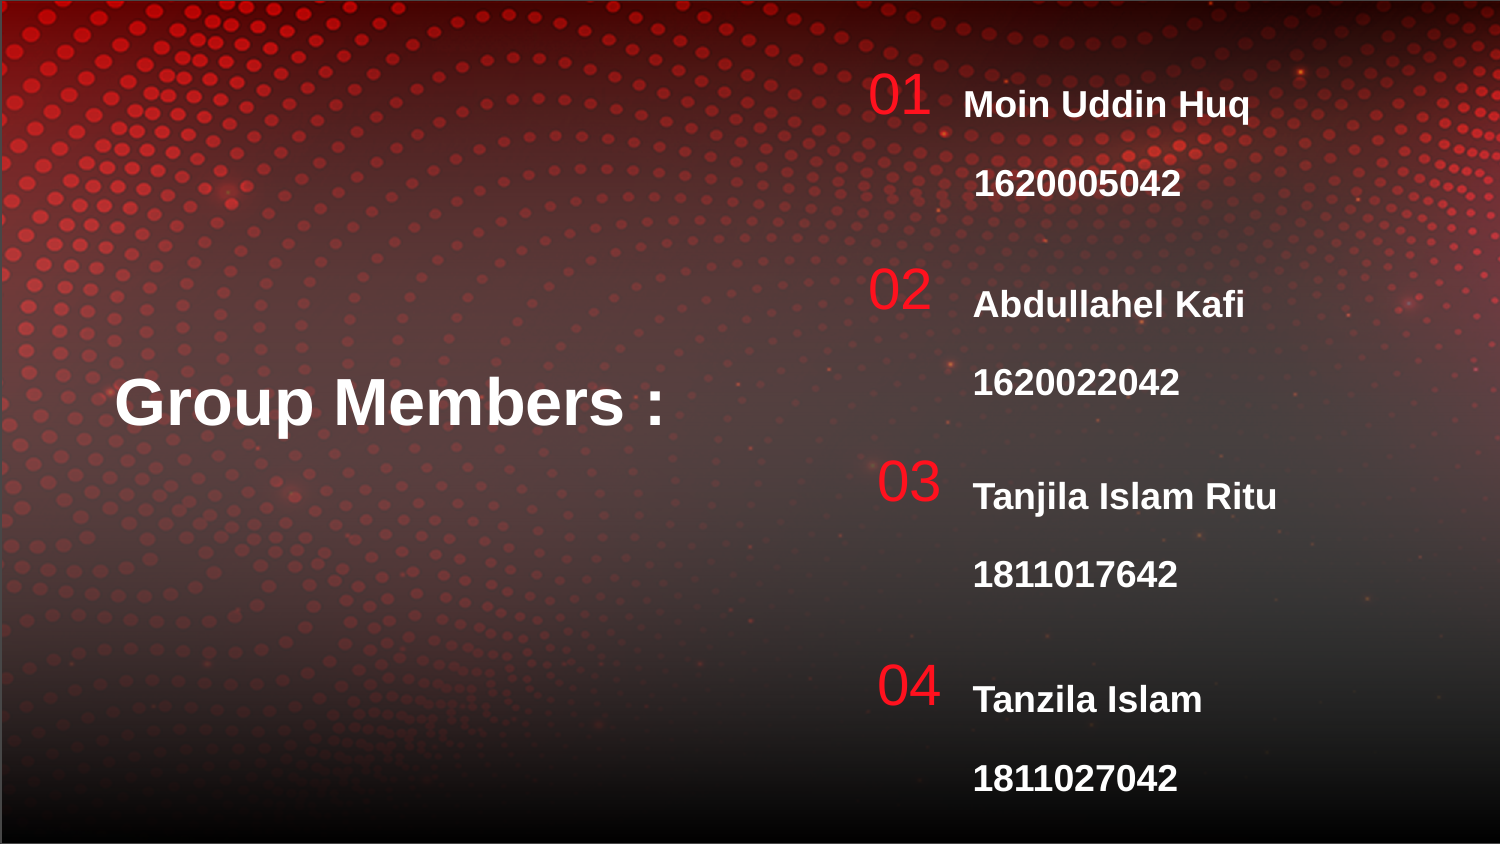

Moin Uddin Huq
 1620005042
01
02
Abdullahel Kafi
1620022042
# Group Members :
03
Tanjila Islam Ritu
1811017642
04
Tanzila Islam
1811027042